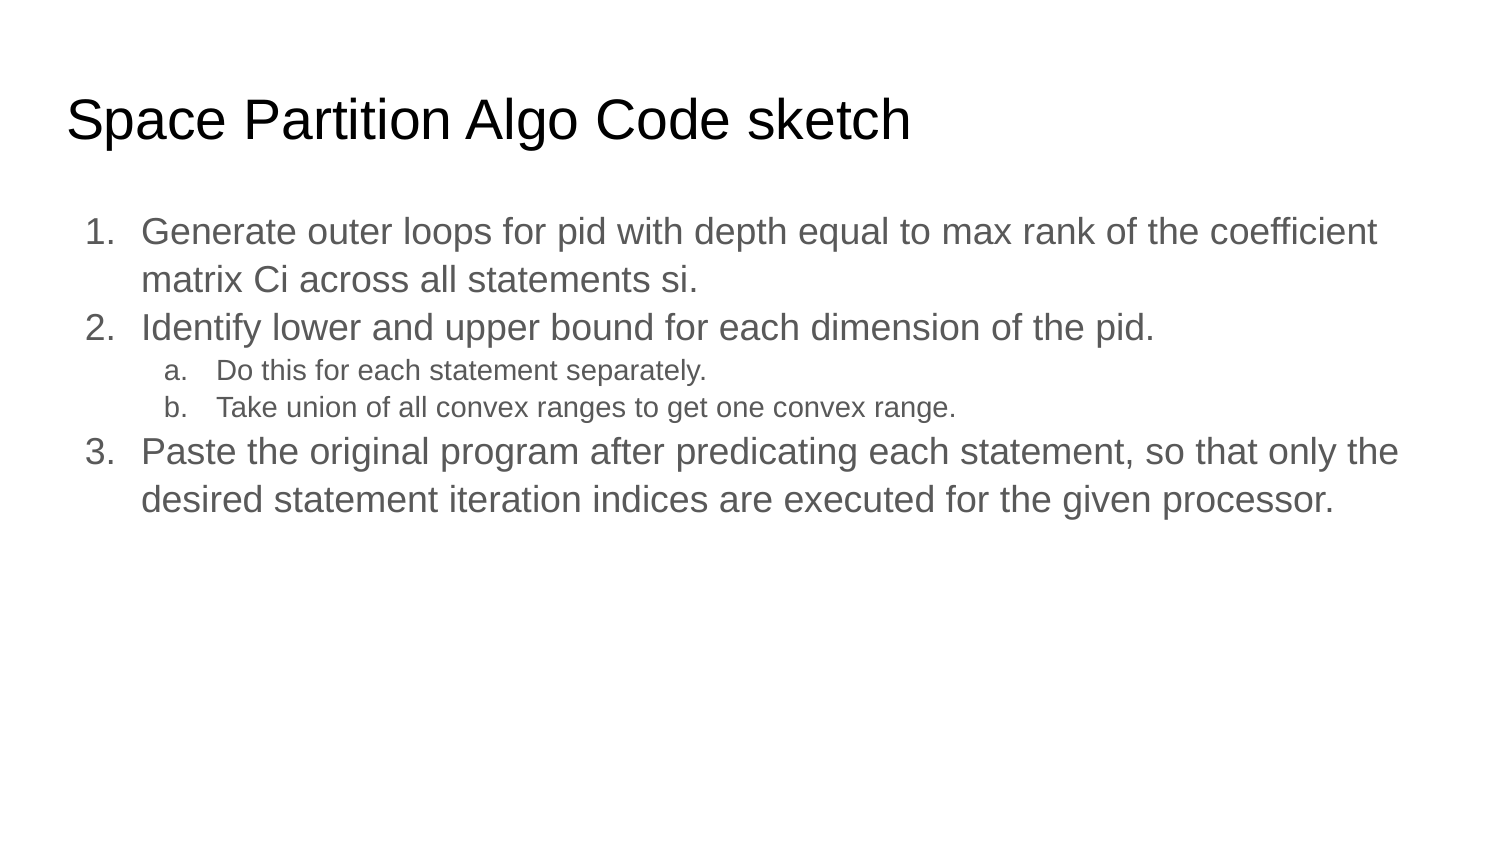

# Space Partition Algo Code sketch
Generate outer loops for pid with depth equal to max rank of the coefficient matrix Ci across all statements si.
Identify lower and upper bound for each dimension of the pid.
Do this for each statement separately.
Take union of all convex ranges to get one convex range.
Paste the original program after predicating each statement, so that only the desired statement iteration indices are executed for the given processor.